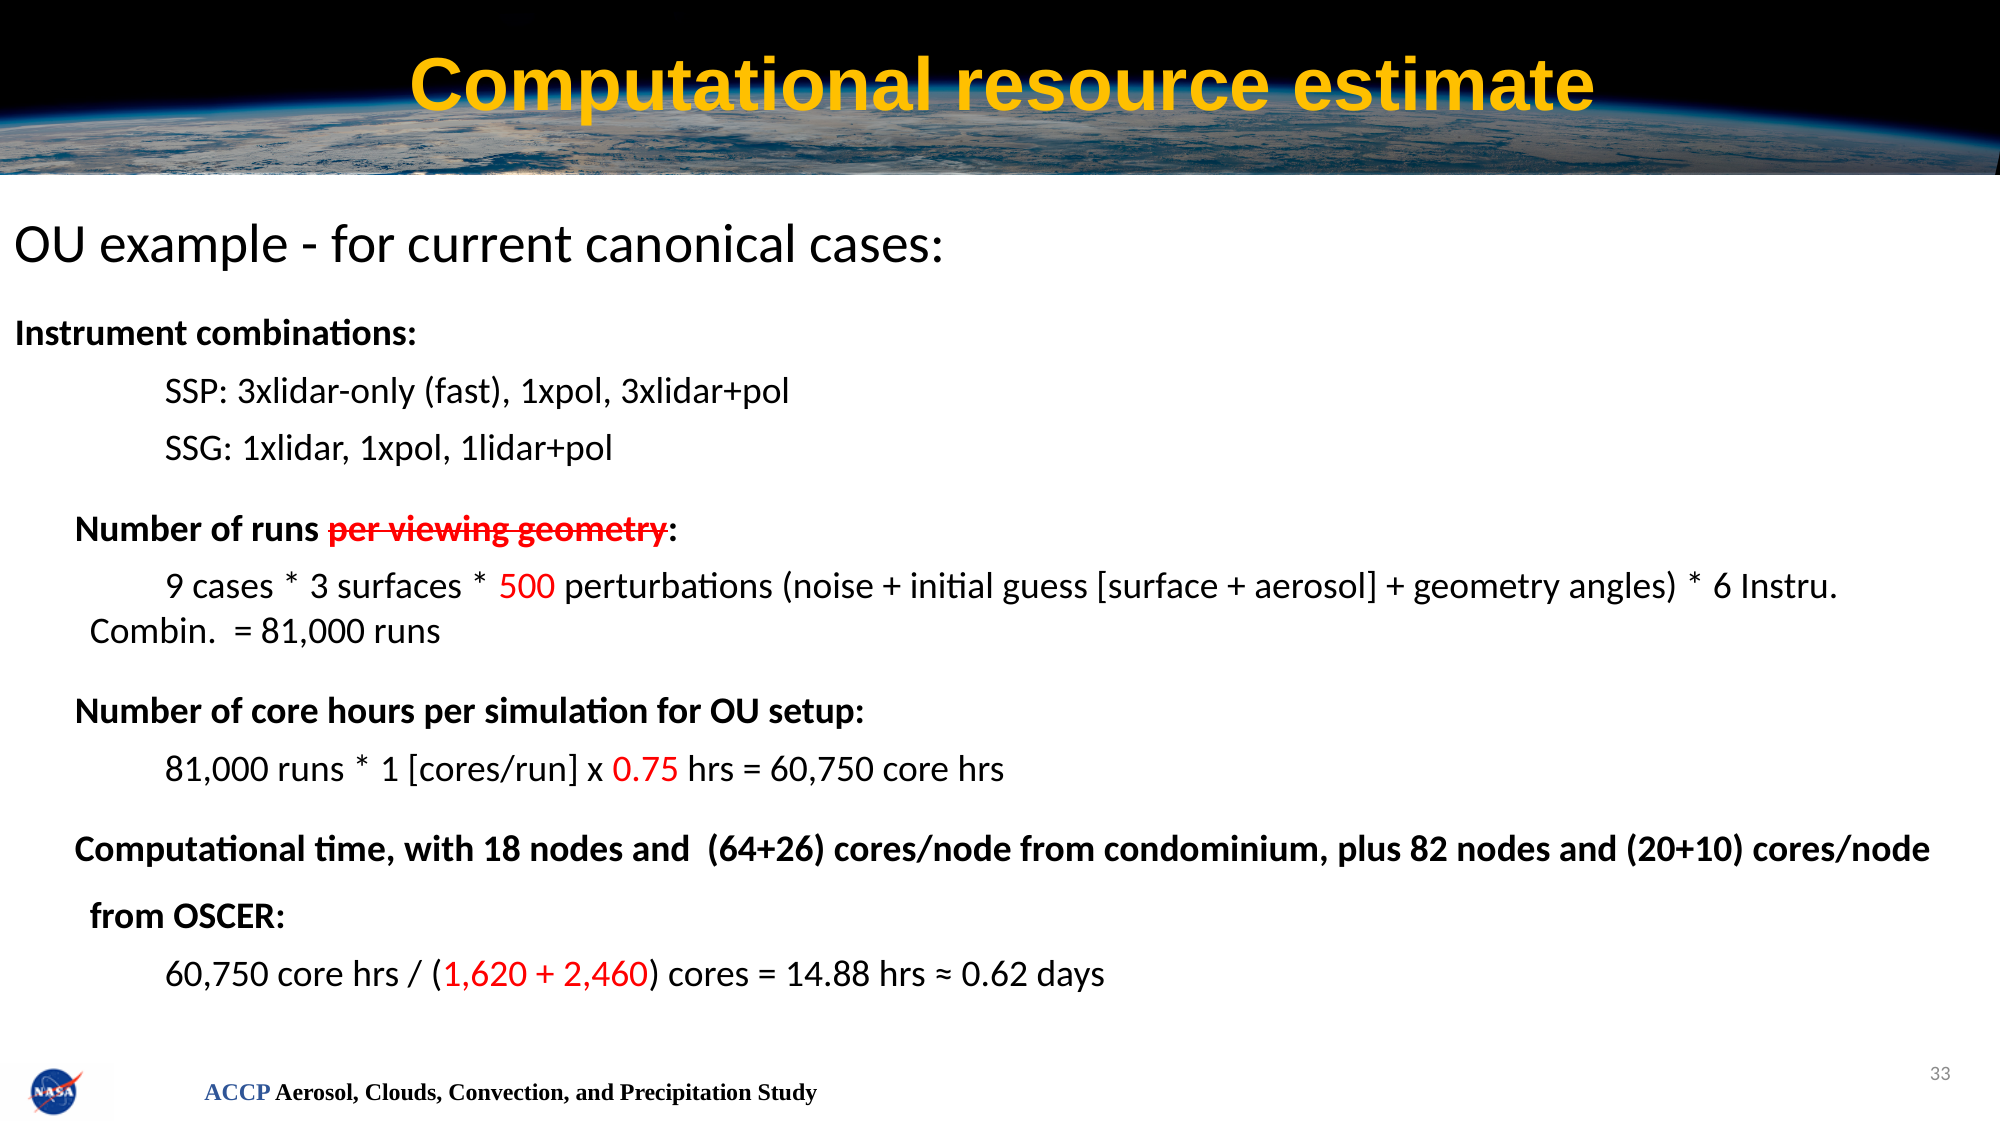

# Computational resource estimate
OU example - for current canonical cases:
Instrument combinations:
SSP: 3xlidar-only (fast), 1xpol, 3xlidar+pol
SSG: 1xlidar, 1xpol, 1lidar+pol
Number of runs per viewing geometry:
9 cases * 3 surfaces * 500 perturbations (noise + initial guess [surface + aerosol] + geometry angles) * 6 Instru. Combin.  = 81,000 runs
Number of core hours per simulation for OU setup:
81,000 runs * 1 [cores/run] x 0.75 hrs = 60,750 core hrs
Computational time, with 18 nodes and  (64+26) cores/node from condominium, plus 82 nodes and (20+10) cores/node from OSCER:
60,750 core hrs / (1,620 + 2,460) cores = 14.88 hrs ≈ 0.62 days

33